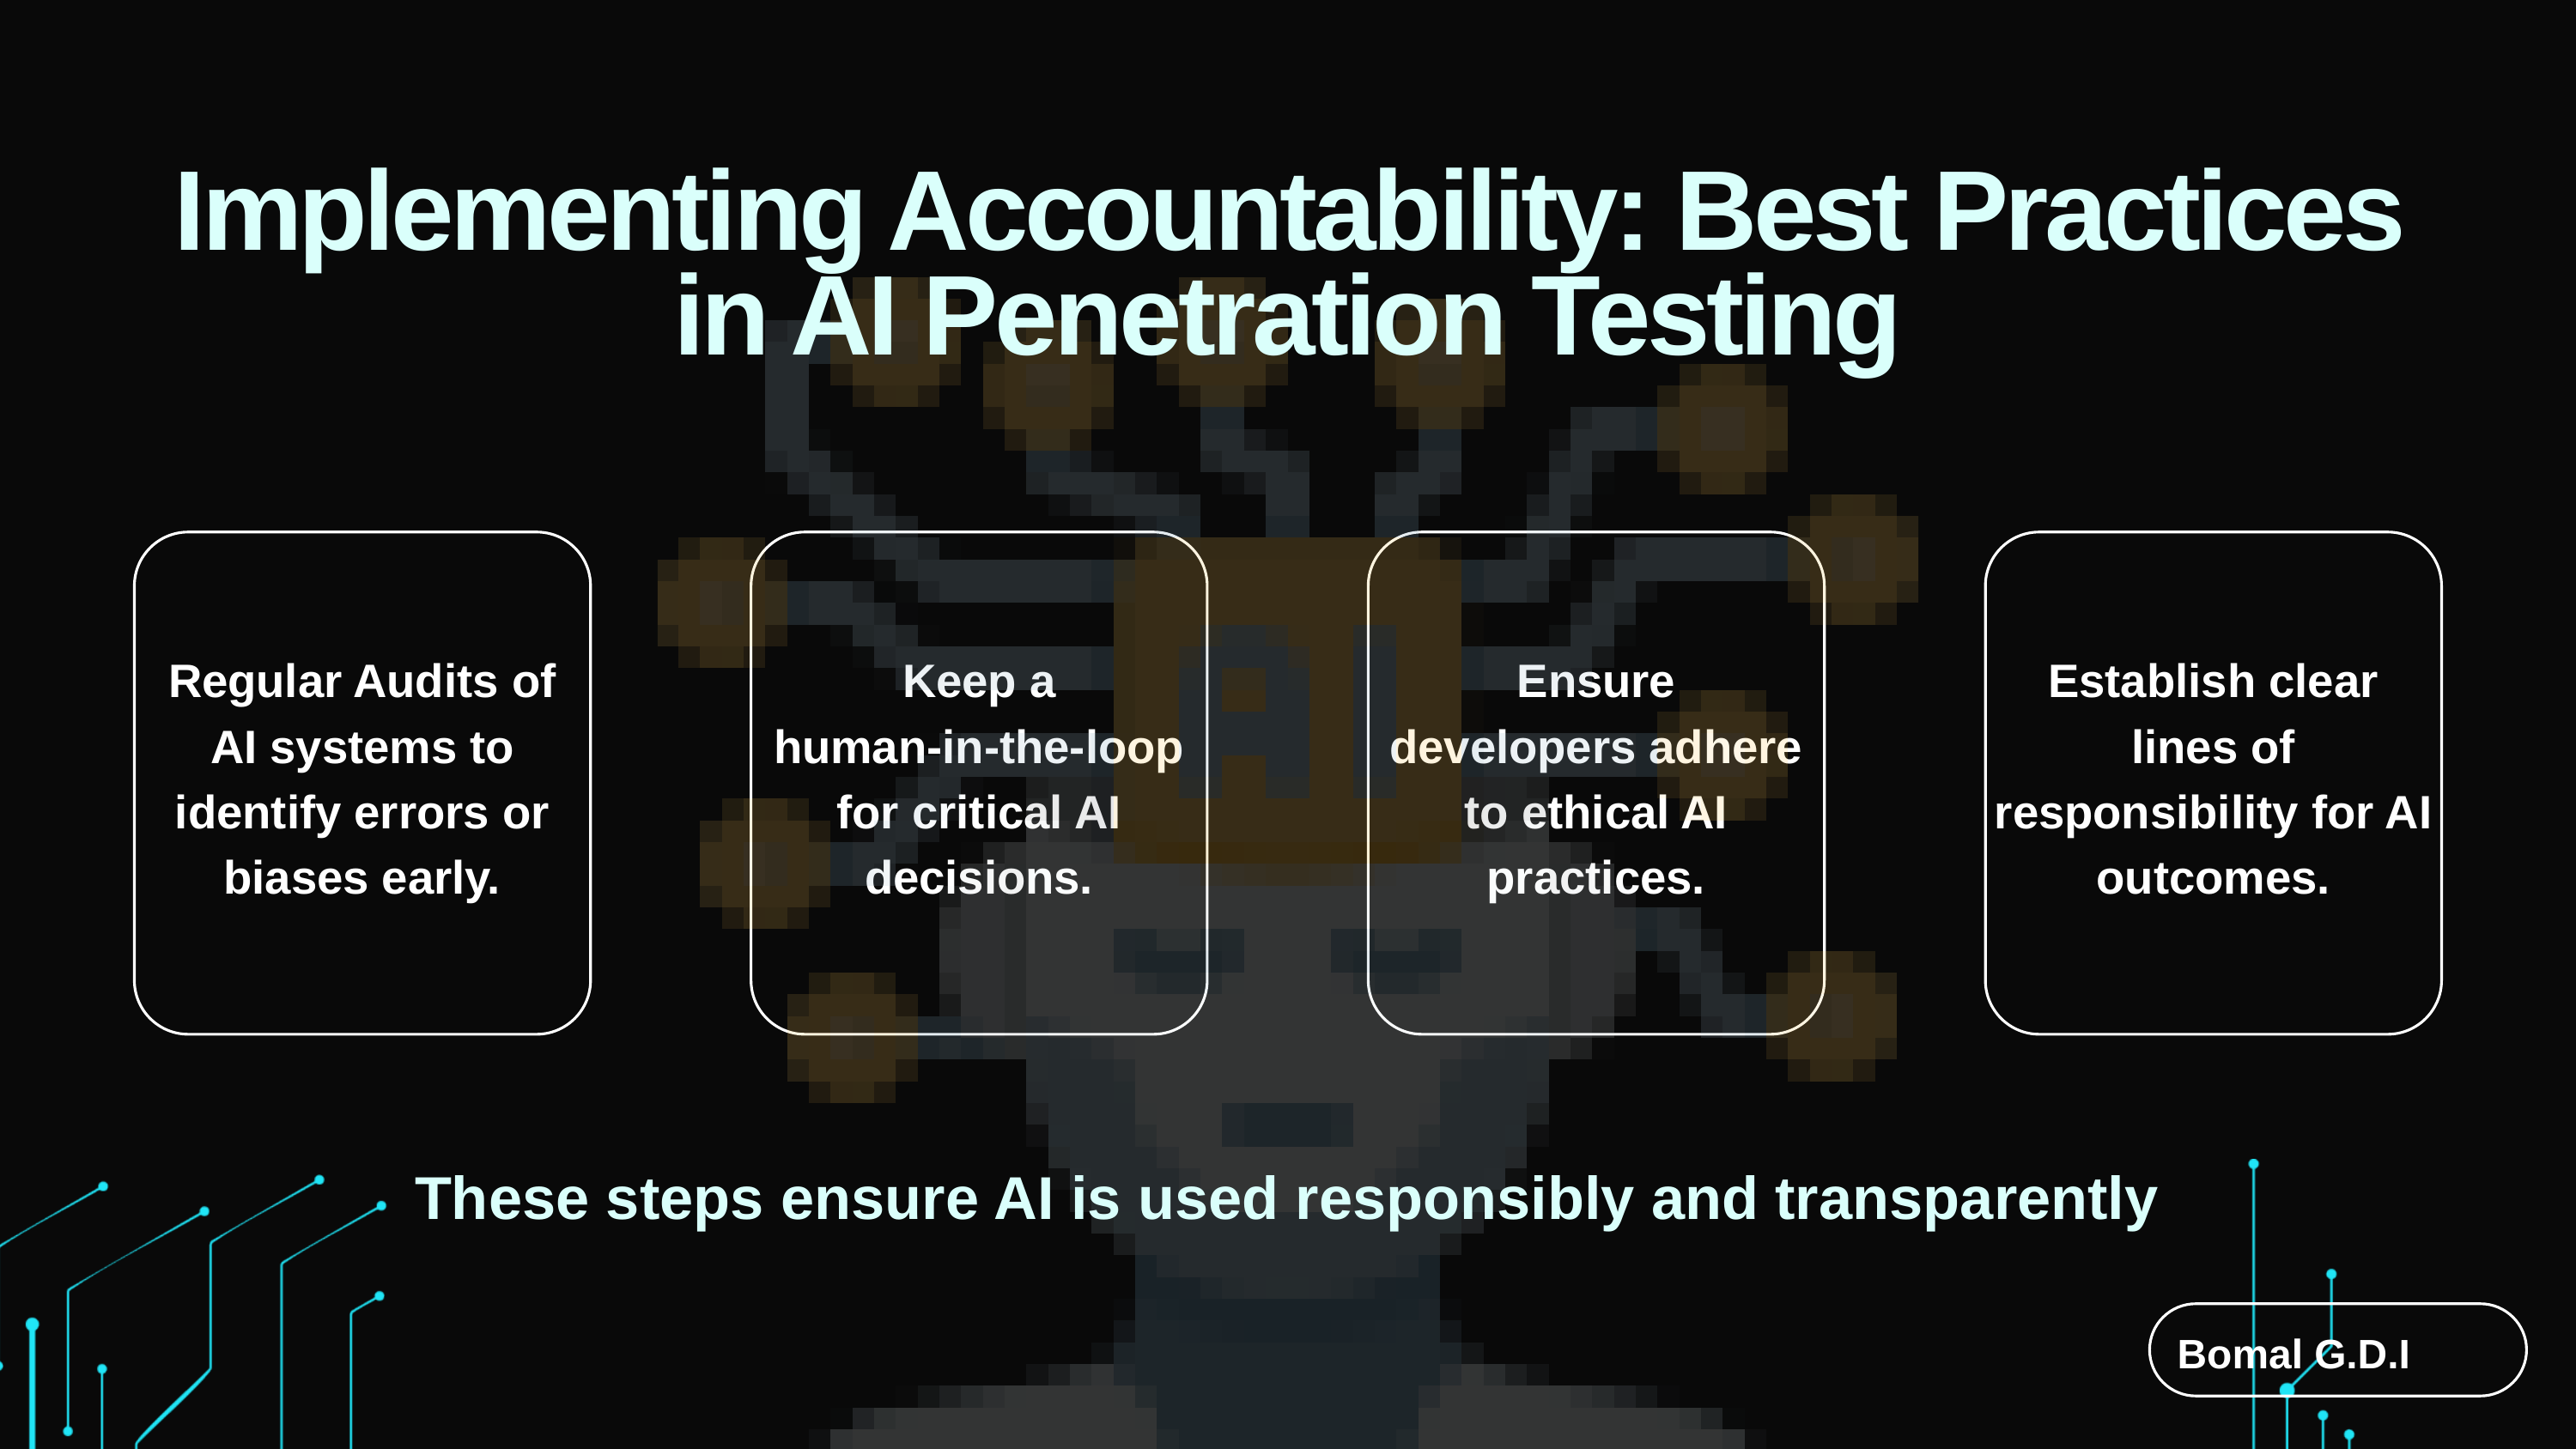

Implementing Accountability: Best Practices in AI Penetration Testing

Regular Audits of AI systems to identify errors or biases early.

Keep a
human-in-the-loop for critical AI decisions.

Ensure
developers adhere to ethical AI practices.

Establish clear lines of responsibility for AI outcomes.
These steps ensure AI is used responsibly and transparently

Bomal G.D.I